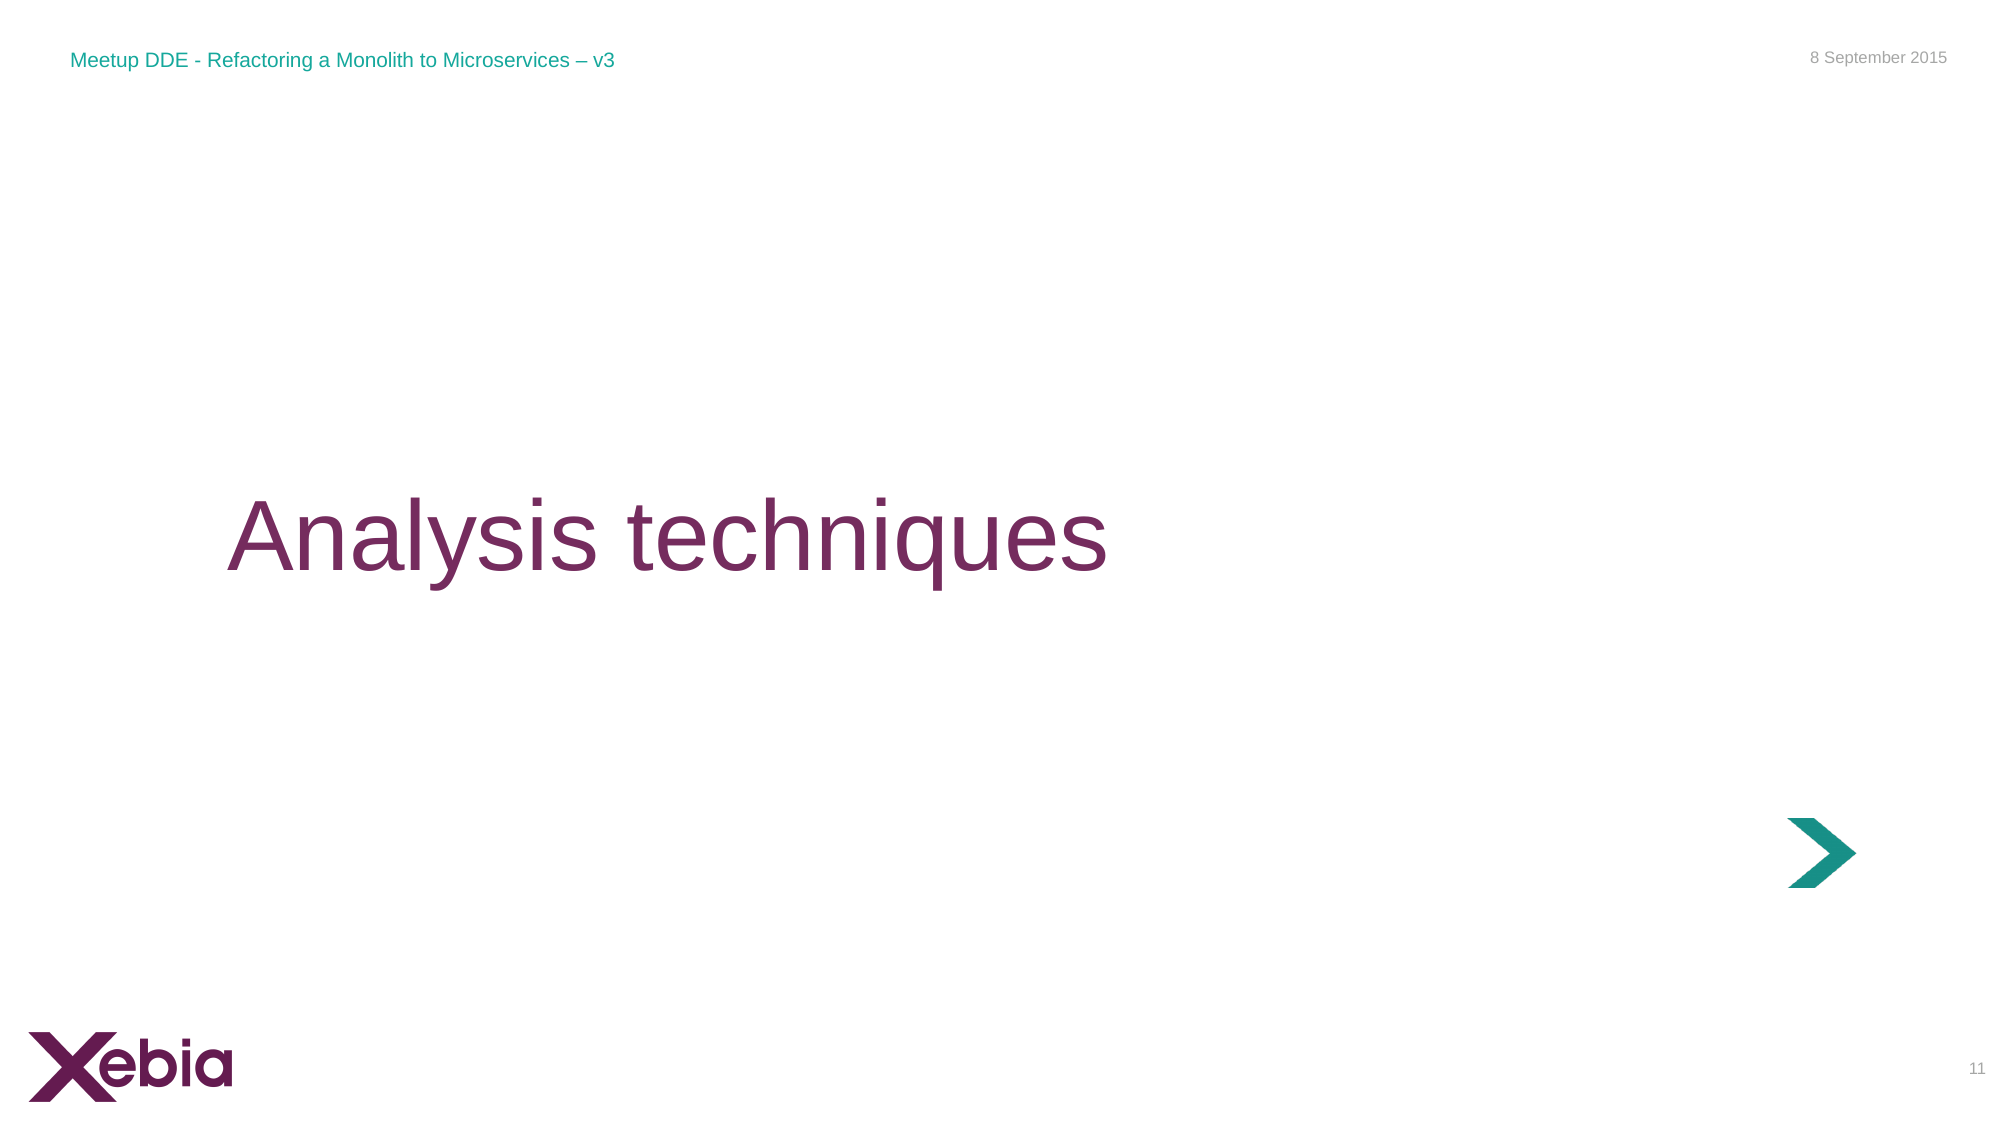

Meetup DDE - Refactoring a Monolith to Microservices – v3
8 September 2015
# Analysis techniques

11